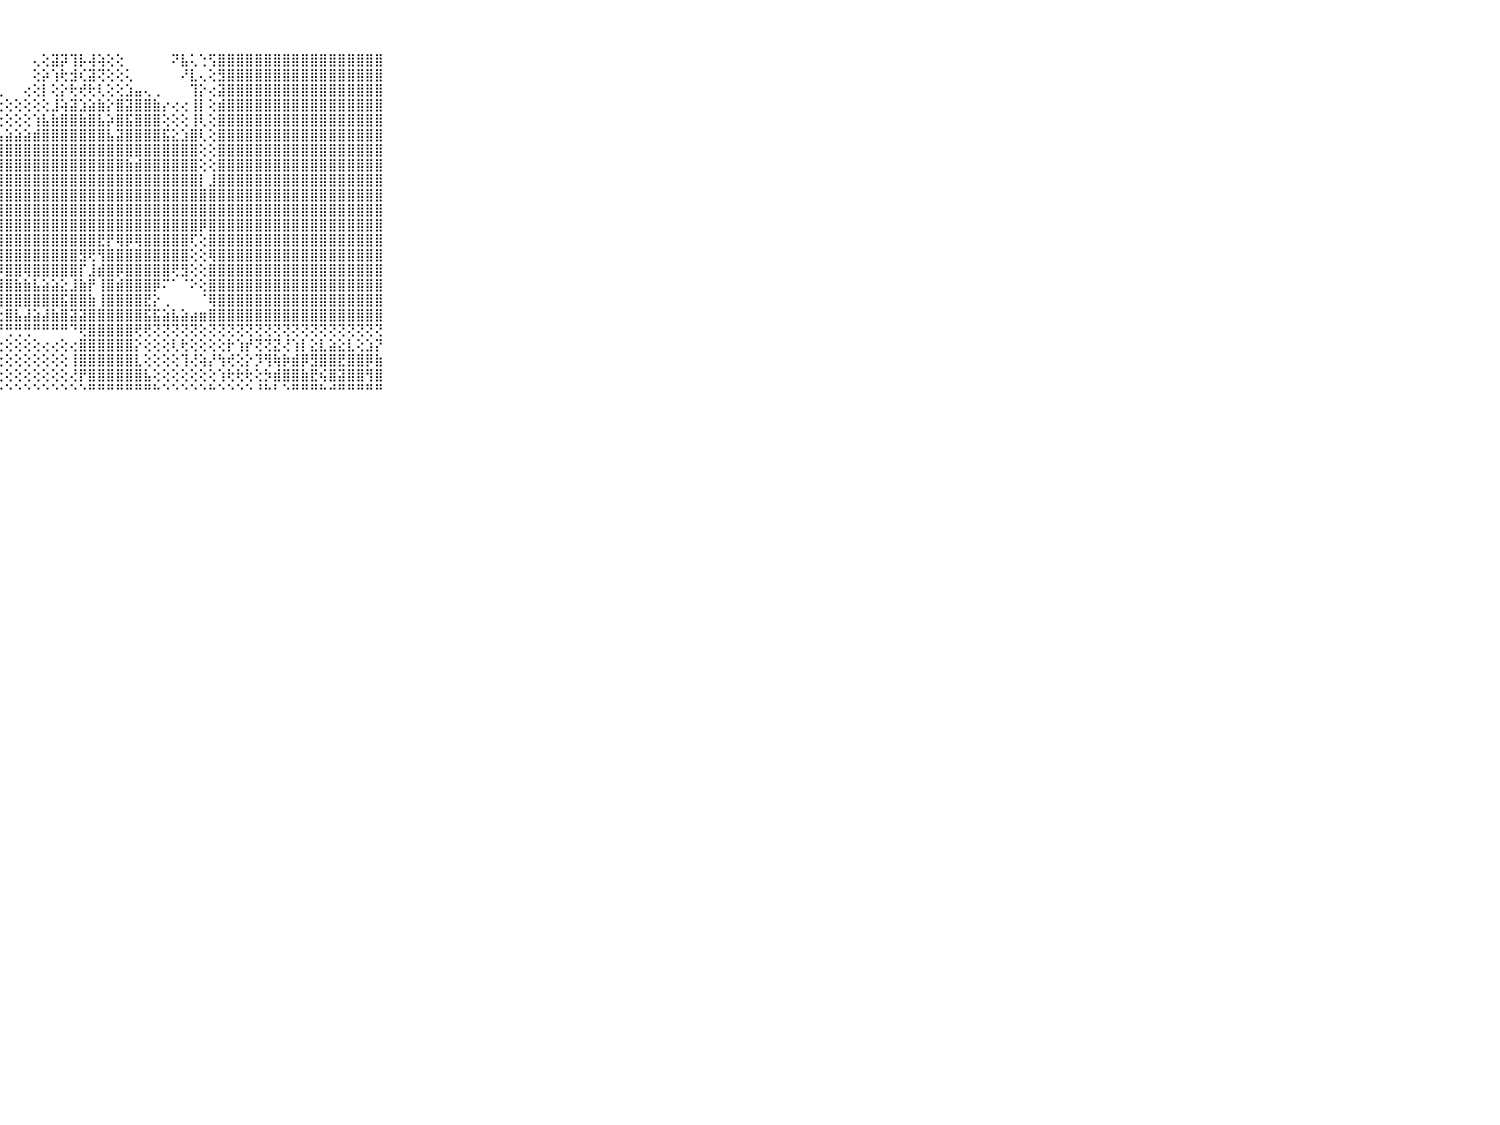

⠀⠀⠀⠀⠀⠀⠀⠀⠀⠀⠀⢸⣿⣿⣿⣿⣿⣿⣿⣿⣿⣿⣿⣿⡿⠑⠀⠀⠀⠀⠀⢄⢕⣽⡽⢹⡧⢼⢵⢕⢕⠀⠀⠀⠀⠀⠝⣧⢅⢑⢫⣿⣿⣿⣿⣿⣿⣿⣿⣿⣿⣿⣿⣿⣿⣿⣿⣿⣿⠀⠀⠀⠀⠀⠀⠀⠀⠀⠀⠀⠀
⠀⠀⠀⠀⠀⠀⠀⠀⠀⠀⠀⢸⣿⣿⣿⣿⣿⣿⣿⣿⣿⣿⣿⣿⢕⠀⠀⠀⠀⠀⠀⢕⡵⢱⢗⣺⢎⣽⢝⢕⢕⢅⠀⠀⠀⠀⠀⠜⣇⢄⢕⣻⣿⣿⣿⣿⣿⣿⣿⣿⣿⣿⣿⣿⣿⣿⣿⣿⣿⠀⠀⠀⠀⠀⠀⠀⠀⠀⠀⠀⠀
⠀⠀⠀⠀⠀⠀⠀⠀⠀⠀⠀⢸⣿⣿⣿⣿⣿⣿⣿⣿⣿⣿⣿⡏⢐⠀⢀⢀⠀⠀⢔⢕⡇⢕⡕⢗⢞⢗⢇⢕⢕⣱⣤⢄⢀⠀⠀⠀⢹⡕⢔⣽⣿⣿⣿⣿⣿⣿⣿⣿⣿⣿⣿⣿⣿⣿⣿⣿⣿⠀⠀⠀⠀⠀⠀⠀⠀⠀⠀⠀⠀
⠀⠀⠀⠀⠀⠀⠀⠀⠀⠀⠀⢸⣿⣿⣿⣿⣿⣿⣿⣿⣿⣿⣿⡇⢕⢕⢕⢔⢕⢕⢕⢕⢕⣸⢵⣽⣱⣵⣷⡕⣿⣽⣿⣿⣷⡔⢔⢔⢸⡇⢕⣾⣿⣿⣿⣿⣿⣿⣿⣿⣿⣿⣿⣿⣿⣿⣿⣿⣿⠀⠀⠀⠀⠀⠀⠀⠀⠀⠀⠀⠀
⠀⠀⠀⠀⠀⠀⠀⠀⠀⠀⠀⢸⣿⣿⣿⣿⣿⣿⣿⣿⣿⣿⣿⣷⡕⢕⡕⢕⢕⢕⢕⢱⣧⣷⣿⣿⣷⣿⣧⡵⣿⣯⣿⣿⣿⢕⢕⢕⢸⢇⢕⣿⣿⣿⣿⣿⣿⣿⣿⣿⣿⣿⣿⣿⣿⣿⣿⣿⣿⠀⠀⠀⠀⠀⠀⠀⠀⠀⠀⠀⠀
⠀⠀⠀⠀⠀⠀⠀⠀⠀⠀⠀⢸⣿⣿⣿⣿⣿⣿⣿⣿⣿⣿⣿⣿⣿⣾⣷⣧⣵⣵⣵⣾⣿⣿⣿⣿⣿⣿⣿⣧⣽⣿⣿⣿⣿⣯⣕⣱⣿⢇⢕⣿⣿⣿⣿⣿⣿⣿⣿⣿⣿⣿⣿⣿⣿⣿⣿⣿⣿⠀⠀⠀⠀⠀⠀⠀⠀⠀⠀⠀⠀
⠀⠀⠀⠀⠀⠀⠀⠀⠀⠀⠀⢸⣿⣿⣿⣿⣿⣿⣿⣿⣿⣿⣿⣿⣿⣿⣿⣿⣿⣿⣿⣿⣿⣿⣿⣿⣿⣿⣿⣿⣿⣿⣿⣿⣿⣿⣿⣿⣿⢕⢕⣿⣿⣿⣿⣿⣿⣿⣿⣿⣿⣿⣿⣿⣿⣿⣿⣿⣿⠀⠀⠀⠀⠀⠀⠀⠀⠀⠀⠀⠀
⠀⠀⠀⠀⠀⠀⠀⠀⠀⠀⠀⢸⣿⣿⣿⣿⣿⣿⣿⣿⣿⣿⣿⣿⣿⣿⣿⣿⣿⣿⣿⣿⣿⣿⣿⣿⣿⣿⣿⣿⣿⣷⣾⣿⣿⣿⣿⣿⣿⢕⢕⣿⣿⣿⣿⣿⣿⣿⣿⣿⣿⣿⣿⣿⣿⣿⣿⣿⣿⠀⠀⠀⠀⠀⠀⠀⠀⠀⠀⠀⠀
⠀⠀⠀⠀⠀⠀⠀⠀⠀⠀⠀⢺⣿⣟⣿⣿⣿⣻⣿⢿⣿⣿⣿⣿⣿⣿⣿⣿⣿⣿⣿⣿⣿⣿⣿⣿⣿⣿⣿⣿⣿⣿⣿⣿⣿⣿⣿⣿⣿⡇⣸⣿⣿⣿⣿⣿⣿⣿⣿⣿⣿⣿⣿⣿⣿⣿⣿⣿⣿⠀⠀⠀⠀⠀⠀⠀⠀⠀⠀⠀⠀
⠀⠀⠀⠀⠀⠀⠀⠀⠀⠀⠀⢸⣿⣿⣿⣿⣿⣿⣿⣿⣿⣿⣿⣿⣿⣿⣿⣿⣿⣿⣿⣿⣿⣿⣿⣿⣿⣿⣿⣿⣿⣿⣿⣿⣿⣿⣿⣿⣿⣿⣿⣿⣿⣿⣿⣿⣿⣿⣿⣿⣿⣿⣿⣿⣿⣿⣿⣿⣿⠀⠀⠀⠀⠀⠀⠀⠀⠀⠀⠀⠀
⠀⠀⠀⠀⠀⠀⠀⠀⠀⠀⠀⢸⣿⣿⣿⣿⣿⣿⣿⣿⣿⣿⣿⣿⣿⣿⣿⣿⣿⣿⣿⣿⣿⣿⣿⣿⣿⣿⣿⣿⣿⣿⣿⣿⣿⣿⣿⣿⣿⣿⣿⣿⣿⣿⣿⣿⣿⣿⣿⣿⣿⣿⣿⣿⣿⣿⣿⣿⣿⠀⠀⠀⠀⠀⠀⠀⠀⠀⠀⠀⠀
⠀⠀⠀⠀⠀⠀⠀⠀⠀⠀⠀⢸⣿⣿⣿⣿⣿⣿⣿⣿⣿⣿⣿⣿⣿⣿⣿⣿⣿⣿⣿⣿⣿⣿⣿⣿⣿⣿⣿⣿⣿⣿⣿⣿⣿⣿⣿⣿⣿⡿⣿⣿⣿⣿⣿⣿⣿⣿⣿⣿⣿⣿⣿⣿⣿⣿⣿⣿⣿⠀⠀⠀⠀⠀⠀⠀⠀⠀⠀⠀⠀
⠀⠀⠀⠀⠀⠀⠀⠀⠀⠀⠀⢸⣿⣿⣿⣿⣿⣿⣿⣿⣿⣿⣿⣿⣿⣿⣿⣿⣿⣿⣿⣿⣿⣿⣿⣿⣿⣿⣟⡟⢿⡿⢿⣿⣿⣿⣿⣿⢏⢕⣿⣿⣿⣿⣿⣿⣿⣿⣿⣿⣿⣿⣿⣿⣿⣿⣿⣿⣿⠀⠀⠀⠀⠀⠀⠀⠀⠀⠀⠀⠀
⠀⠀⠀⠀⠀⠀⠀⠀⠀⠀⠀⢸⣿⣿⣿⣿⣿⣿⣿⣿⣿⣿⣿⣿⣿⣿⣿⣿⣿⣿⣿⣿⣿⣿⣿⣿⣻⢟⢻⣿⣿⣿⣿⣿⣿⣿⣿⣿⢕⢕⢿⣿⣿⣿⣿⣿⣿⣿⣿⣿⣿⣿⣿⣿⣿⣿⣿⣿⣿⠀⠀⠀⠀⠀⠀⠀⠀⠀⠀⠀⠀
⠀⠀⠀⠀⠀⠀⠀⠀⠀⠀⠀⢸⣿⣿⣿⣿⣿⣿⣿⣿⣿⣿⣿⣿⣿⣿⣿⡿⣿⣿⢿⣿⣿⣿⣿⣿⡏⣸⣾⣿⡿⣿⣿⣿⣿⣿⢟⣻⢕⢕⣿⣿⣿⣿⣿⣿⣿⣿⣿⣿⣿⣿⣿⣿⣿⣿⣿⣿⣿⠀⠀⠀⠀⠀⠀⠀⠀⠀⠀⠀⠀
⠀⠀⠀⠀⠀⠀⠀⠀⠀⠀⠀⢸⣿⣿⣿⣿⣿⣿⣿⣿⣿⣿⣿⣿⣿⣿⣿⣿⣿⣷⣷⣧⣵⣵⣕⣸⣷⡟⢸⣿⣾⣿⣿⣿⡿⠍⠁⠈⠕⢕⣿⣿⣿⣿⣿⣿⣿⣿⣿⣿⣿⣿⣿⣿⣿⣿⣿⣿⣿⠀⠀⠀⠀⠀⠀⠀⠀⠀⠀⠀⠀
⠀⠀⠀⠀⠀⠀⠀⠀⠀⠀⠀⢸⣿⣿⣿⣿⣿⣿⣿⣿⣿⣿⣿⡿⢿⢿⢿⣿⣿⣿⣿⣿⣿⣿⣯⣿⣿⣷⢸⣿⣿⣿⣿⣟⡕⢀⠀⠀⠀⠈⢿⣿⣿⣿⣿⣿⣿⣿⣿⣿⣿⣿⣿⣿⣿⣿⣿⣿⣿⠀⠀⠀⠀⠀⠀⠀⠀⠀⠀⠀⠀
⠀⠀⠀⠀⠀⠀⠀⠀⠀⠀⠀⢸⣿⣿⣿⣿⣿⣿⣿⣿⣿⣿⢟⣝⣕⣕⣕⣕⣿⣧⣼⣵⣼⣷⣿⣽⣽⣿⣿⣿⣿⣿⣿⣯⣯⣵⣧⣵⣴⣶⣿⣿⣿⣿⣿⣿⣿⣿⣿⣿⣿⣿⣿⣿⣿⣿⣿⣿⣿⠀⠀⠀⠀⠀⠀⠀⠀⠀⠀⠀⠀
⠀⠀⠀⠀⠀⠀⠀⠀⠀⠀⠀⠜⢿⠿⠟⠻⠟⠿⠫⠿⢿⠽⠜⠝⠝⠏⠟⠛⢛⢛⢛⠛⠛⠛⠛⠙⢟⣿⣿⣿⣿⣿⢟⢟⢝⢝⢝⢝⢝⢕⢝⢝⢝⢝⢝⢝⢝⢝⢝⢝⢝⢝⢝⢝⢝⢝⢝⢝⢝⠀⠀⠀⠀⠀⠀⠀⠀⠀⠀⠀⠀
⠀⠀⠀⠀⠀⠀⠀⠀⠀⠀⠀⠀⢔⢕⢔⢔⢔⢔⢔⢕⢕⢔⢔⢔⢔⢔⢔⢕⢕⢕⢕⢕⢔⢔⢕⢔⣿⣿⣿⣿⣿⣿⡕⢕⢕⢕⢇⢗⢕⢕⢕⢕⡗⢱⡞⢝⢝⣝⢜⢱⡇⣕⣇⣵⣕⣇⢕⣱⡝⠀⠀⠀⠀⠀⠀⠀⠀⠀⠀⠀⠀
⠀⠀⠀⠀⠀⠀⠀⠀⠀⠀⠀⠀⢕⢕⢕⢕⢕⢕⢕⢕⢕⢕⢕⢕⢕⢕⢕⢕⢕⢕⢕⢕⢕⢕⢕⢸⣿⣿⣿⣿⣿⣿⣇⢕⢕⢕⢕⢹⢜⢵⡜⢳⢞⢕⡕⡹⢻⢷⡷⣾⡿⣻⣿⣿⣟⣿⣿⡿⣷⠀⠀⠀⠀⠀⠀⠀⠀⠀⠀⠀⠀
⠀⠀⠀⠀⠀⠀⠀⠀⠀⠀⠀⠀⢕⢕⢕⢕⢕⢕⢕⢕⢕⢕⢕⢕⢕⢕⢕⢕⢕⢕⢕⢕⢕⢕⢕⢜⡟⣿⣿⣿⣿⣿⣿⣧⢕⢕⢕⢕⢕⢕⢕⢱⢗⢗⢗⢕⡳⣾⣿⣿⣷⣟⢮⣿⣽⣿⣿⢻⣿⠀⠀⠀⠀⠀⠀⠀⠀⠀⠀⠀⠀
⠀⠀⠀⠀⠀⠀⠀⠀⠀⠀⠀⠀⠑⠑⠑⠑⠑⠑⠑⠑⠑⠑⠑⠑⠑⠑⠑⠑⠑⠑⠑⠑⠑⠑⠑⠑⠑⠛⠛⠛⠛⠛⠛⠛⠓⠑⠑⠑⠑⠑⠓⠑⠑⠑⠑⠘⠓⠃⠑⠛⠛⠛⠓⠚⠛⠛⠛⠛⠛⠀⠀⠀⠀⠀⠀⠀⠀⠀⠀⠀⠀